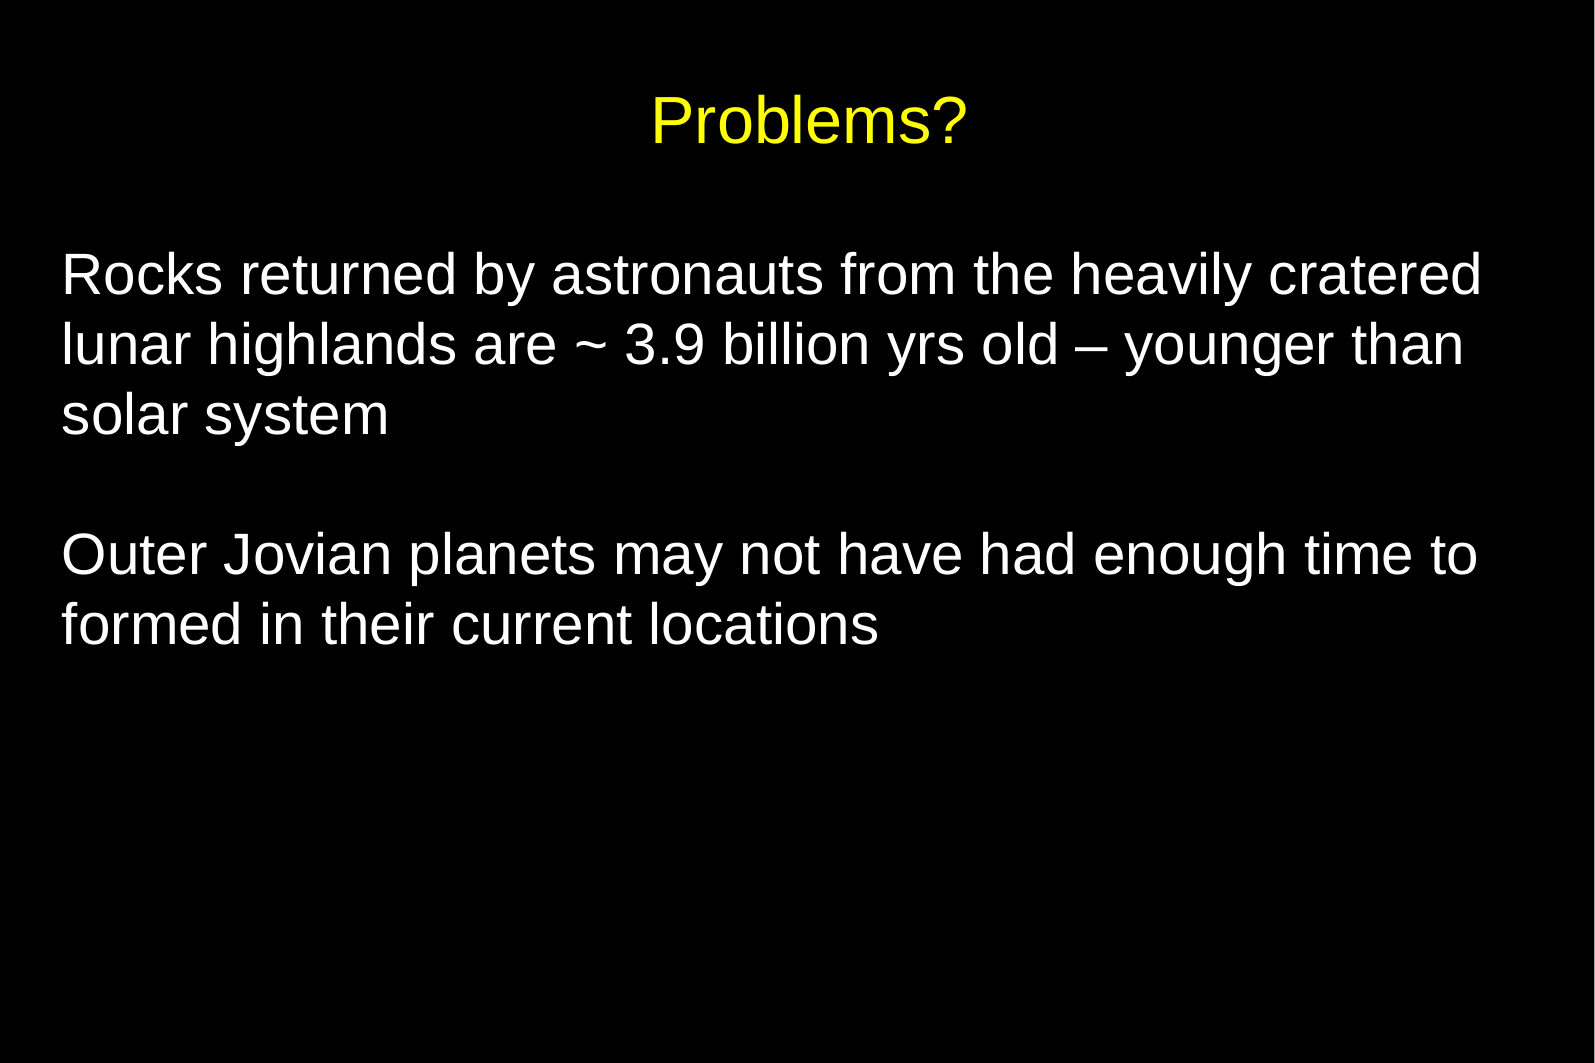

Problems?

Rocks returned by astronauts from the heavily cratered lunar highlands are ~ 3.9 billion yrs old – younger than solar system

Outer Jovian planets may not have had enough time to formed in their current locations